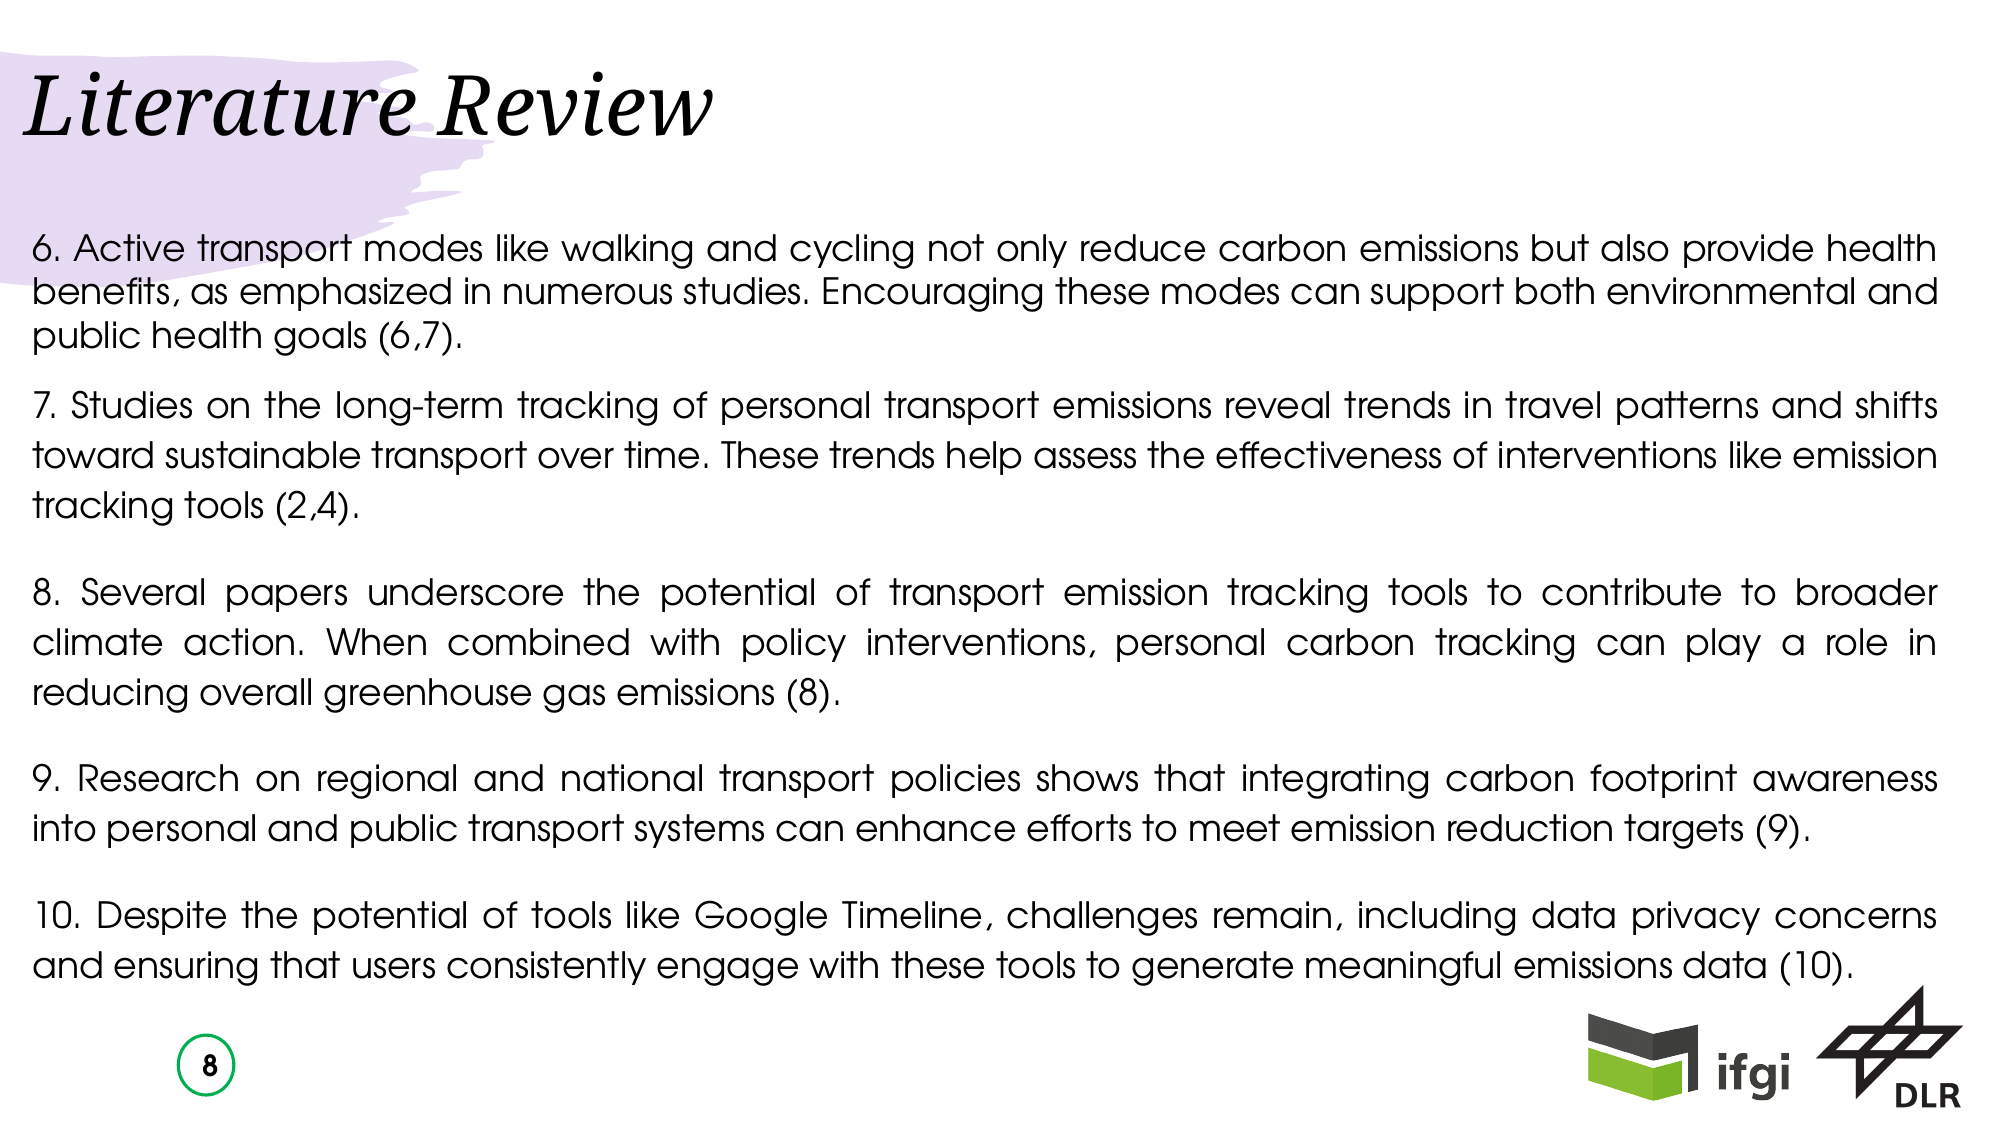

# Literature Review
6. Active transport modes like walking and cycling not only reduce carbon emissions but also provide health benefits, as emphasized in numerous studies. Encouraging these modes can support both environmental and public health goals (6,7).
7. Studies on the long-term tracking of personal transport emissions reveal trends in travel patterns and shifts toward sustainable transport over time. These trends help assess the effectiveness of interventions like emission tracking tools (2,4).
8. Several papers underscore the potential of transport emission tracking tools to contribute to broader climate action. When combined with policy interventions, personal carbon tracking can play a role in reducing overall greenhouse gas emissions (8).
9. Research on regional and national transport policies shows that integrating carbon footprint awareness into personal and public transport systems can enhance efforts to meet emission reduction targets (9).
10. Despite the potential of tools like Google Timeline, challenges remain, including data privacy concerns and ensuring that users consistently engage with these tools to generate meaningful emissions data (10).
8